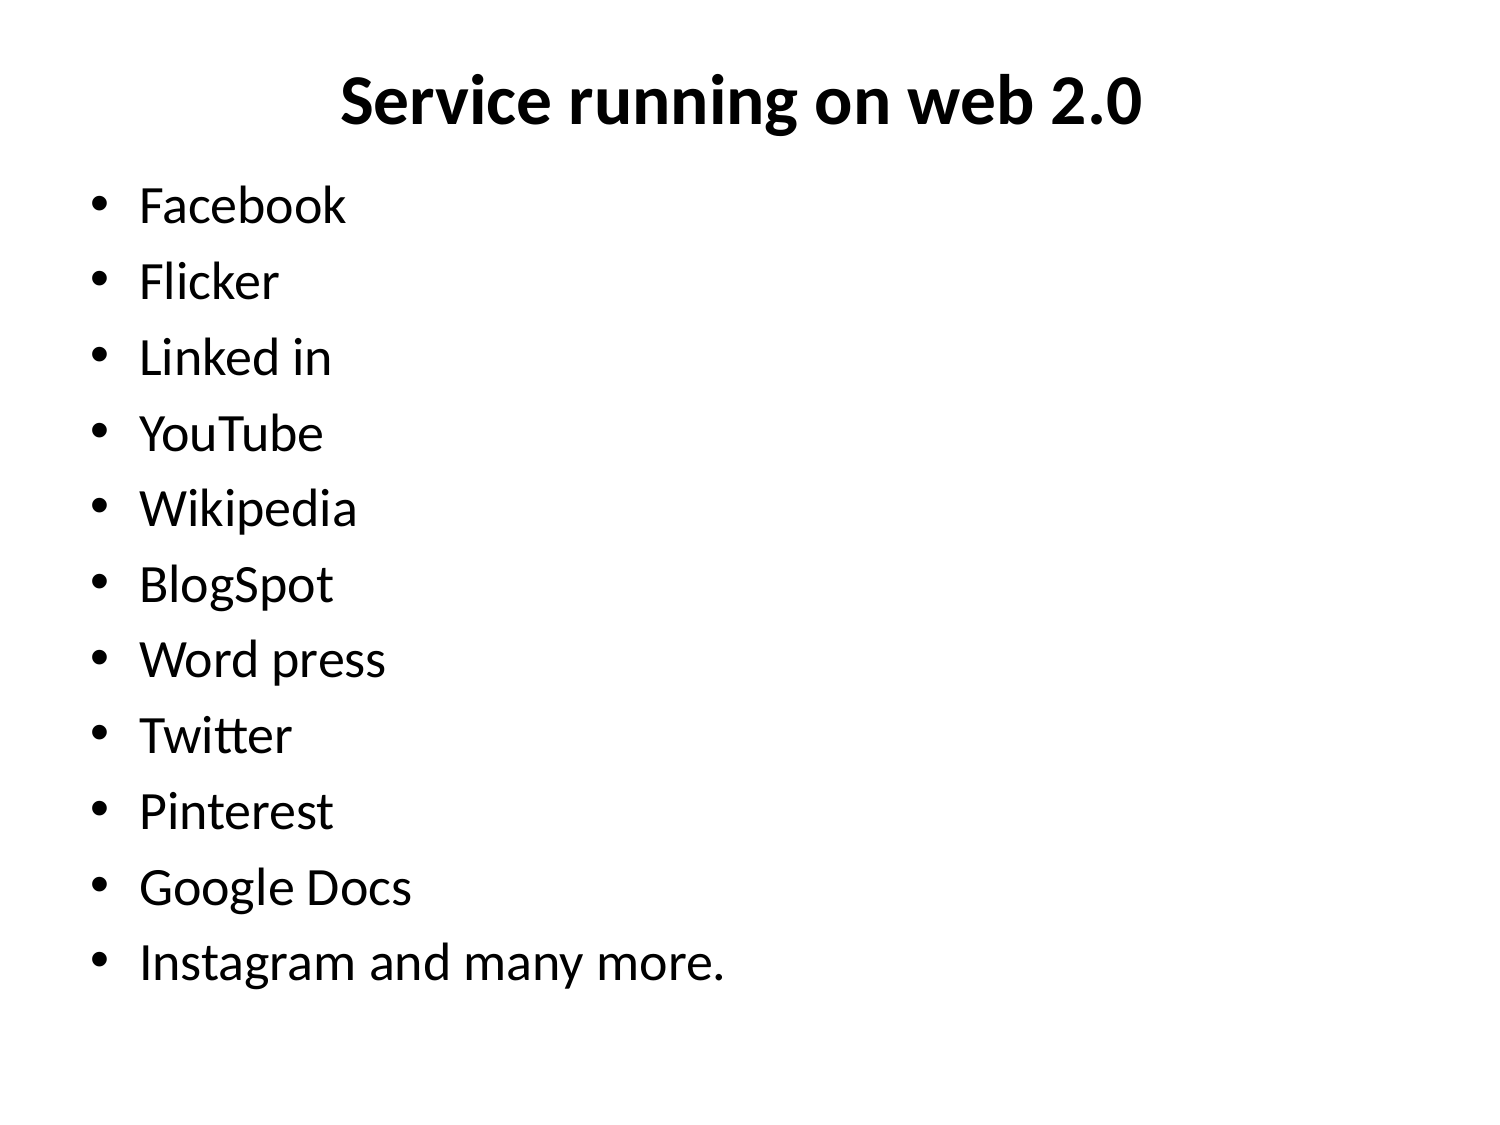

# Service running on web 2.0
Facebook
Flicker
Linked in
YouTube
Wikipedia
BlogSpot
Word press
Twitter
Pinterest
Google Docs
Instagram and many more.